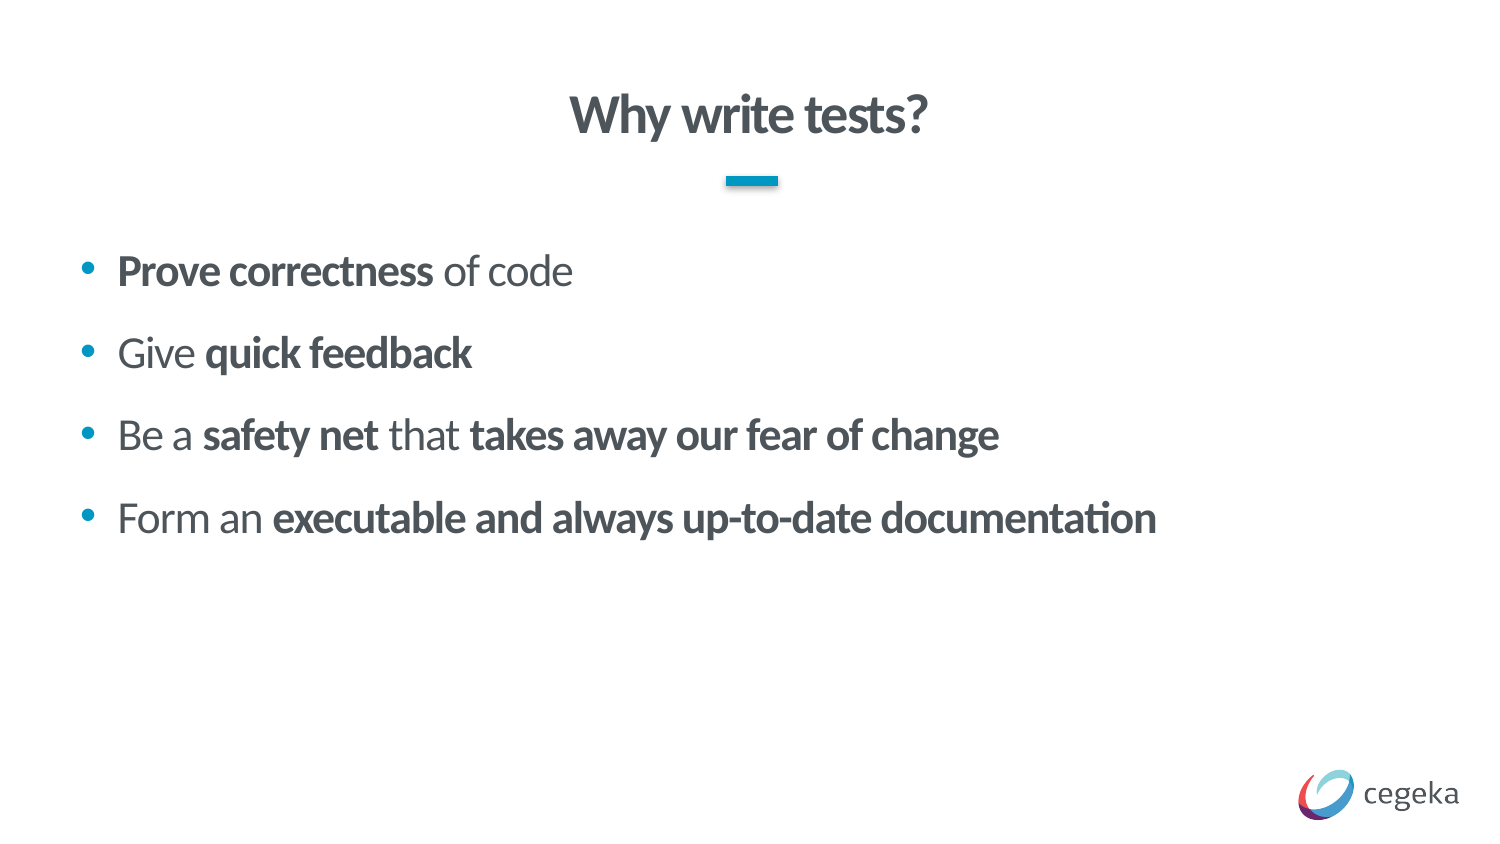

# Why write tests?
Prove correctness of code
Give quick feedback
Be a safety net that takes away our fear of change
Form an executable and always up-to-date documentation